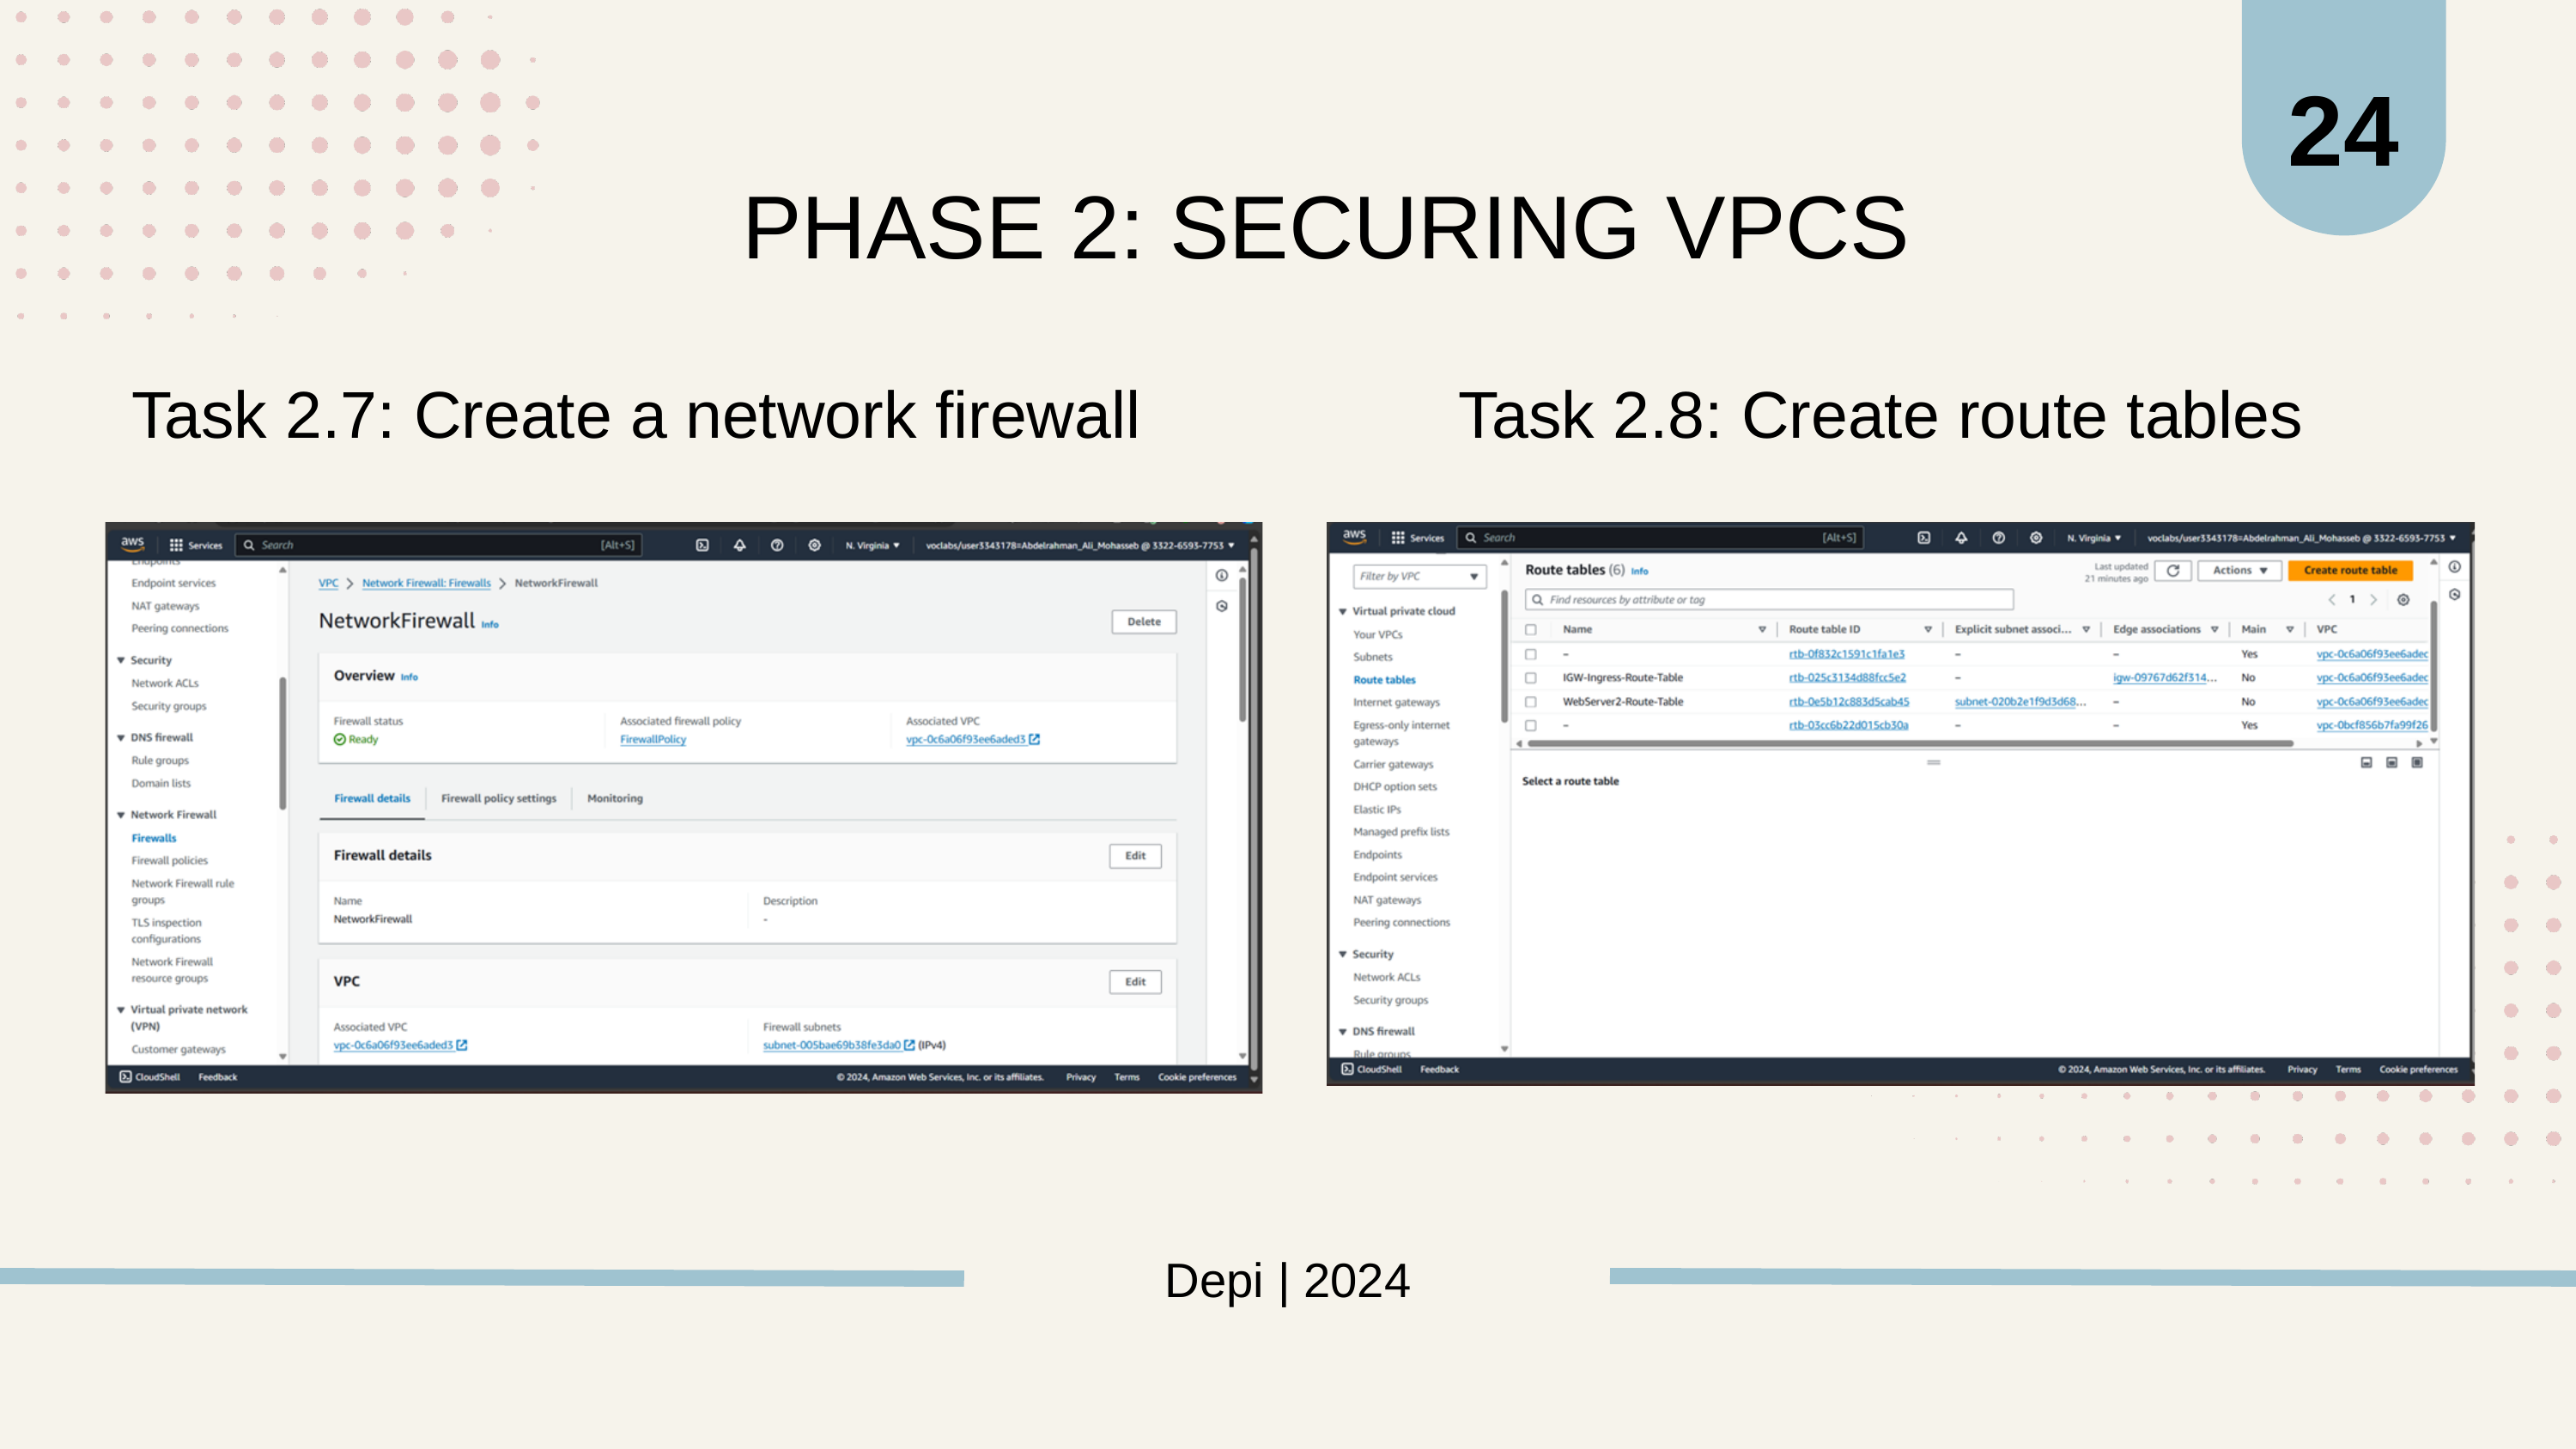

24

PHASE 2: SECURING VPCS

Task 2.7: Create a network firewall

Task 2.8: Create route tables

Depi | 2024